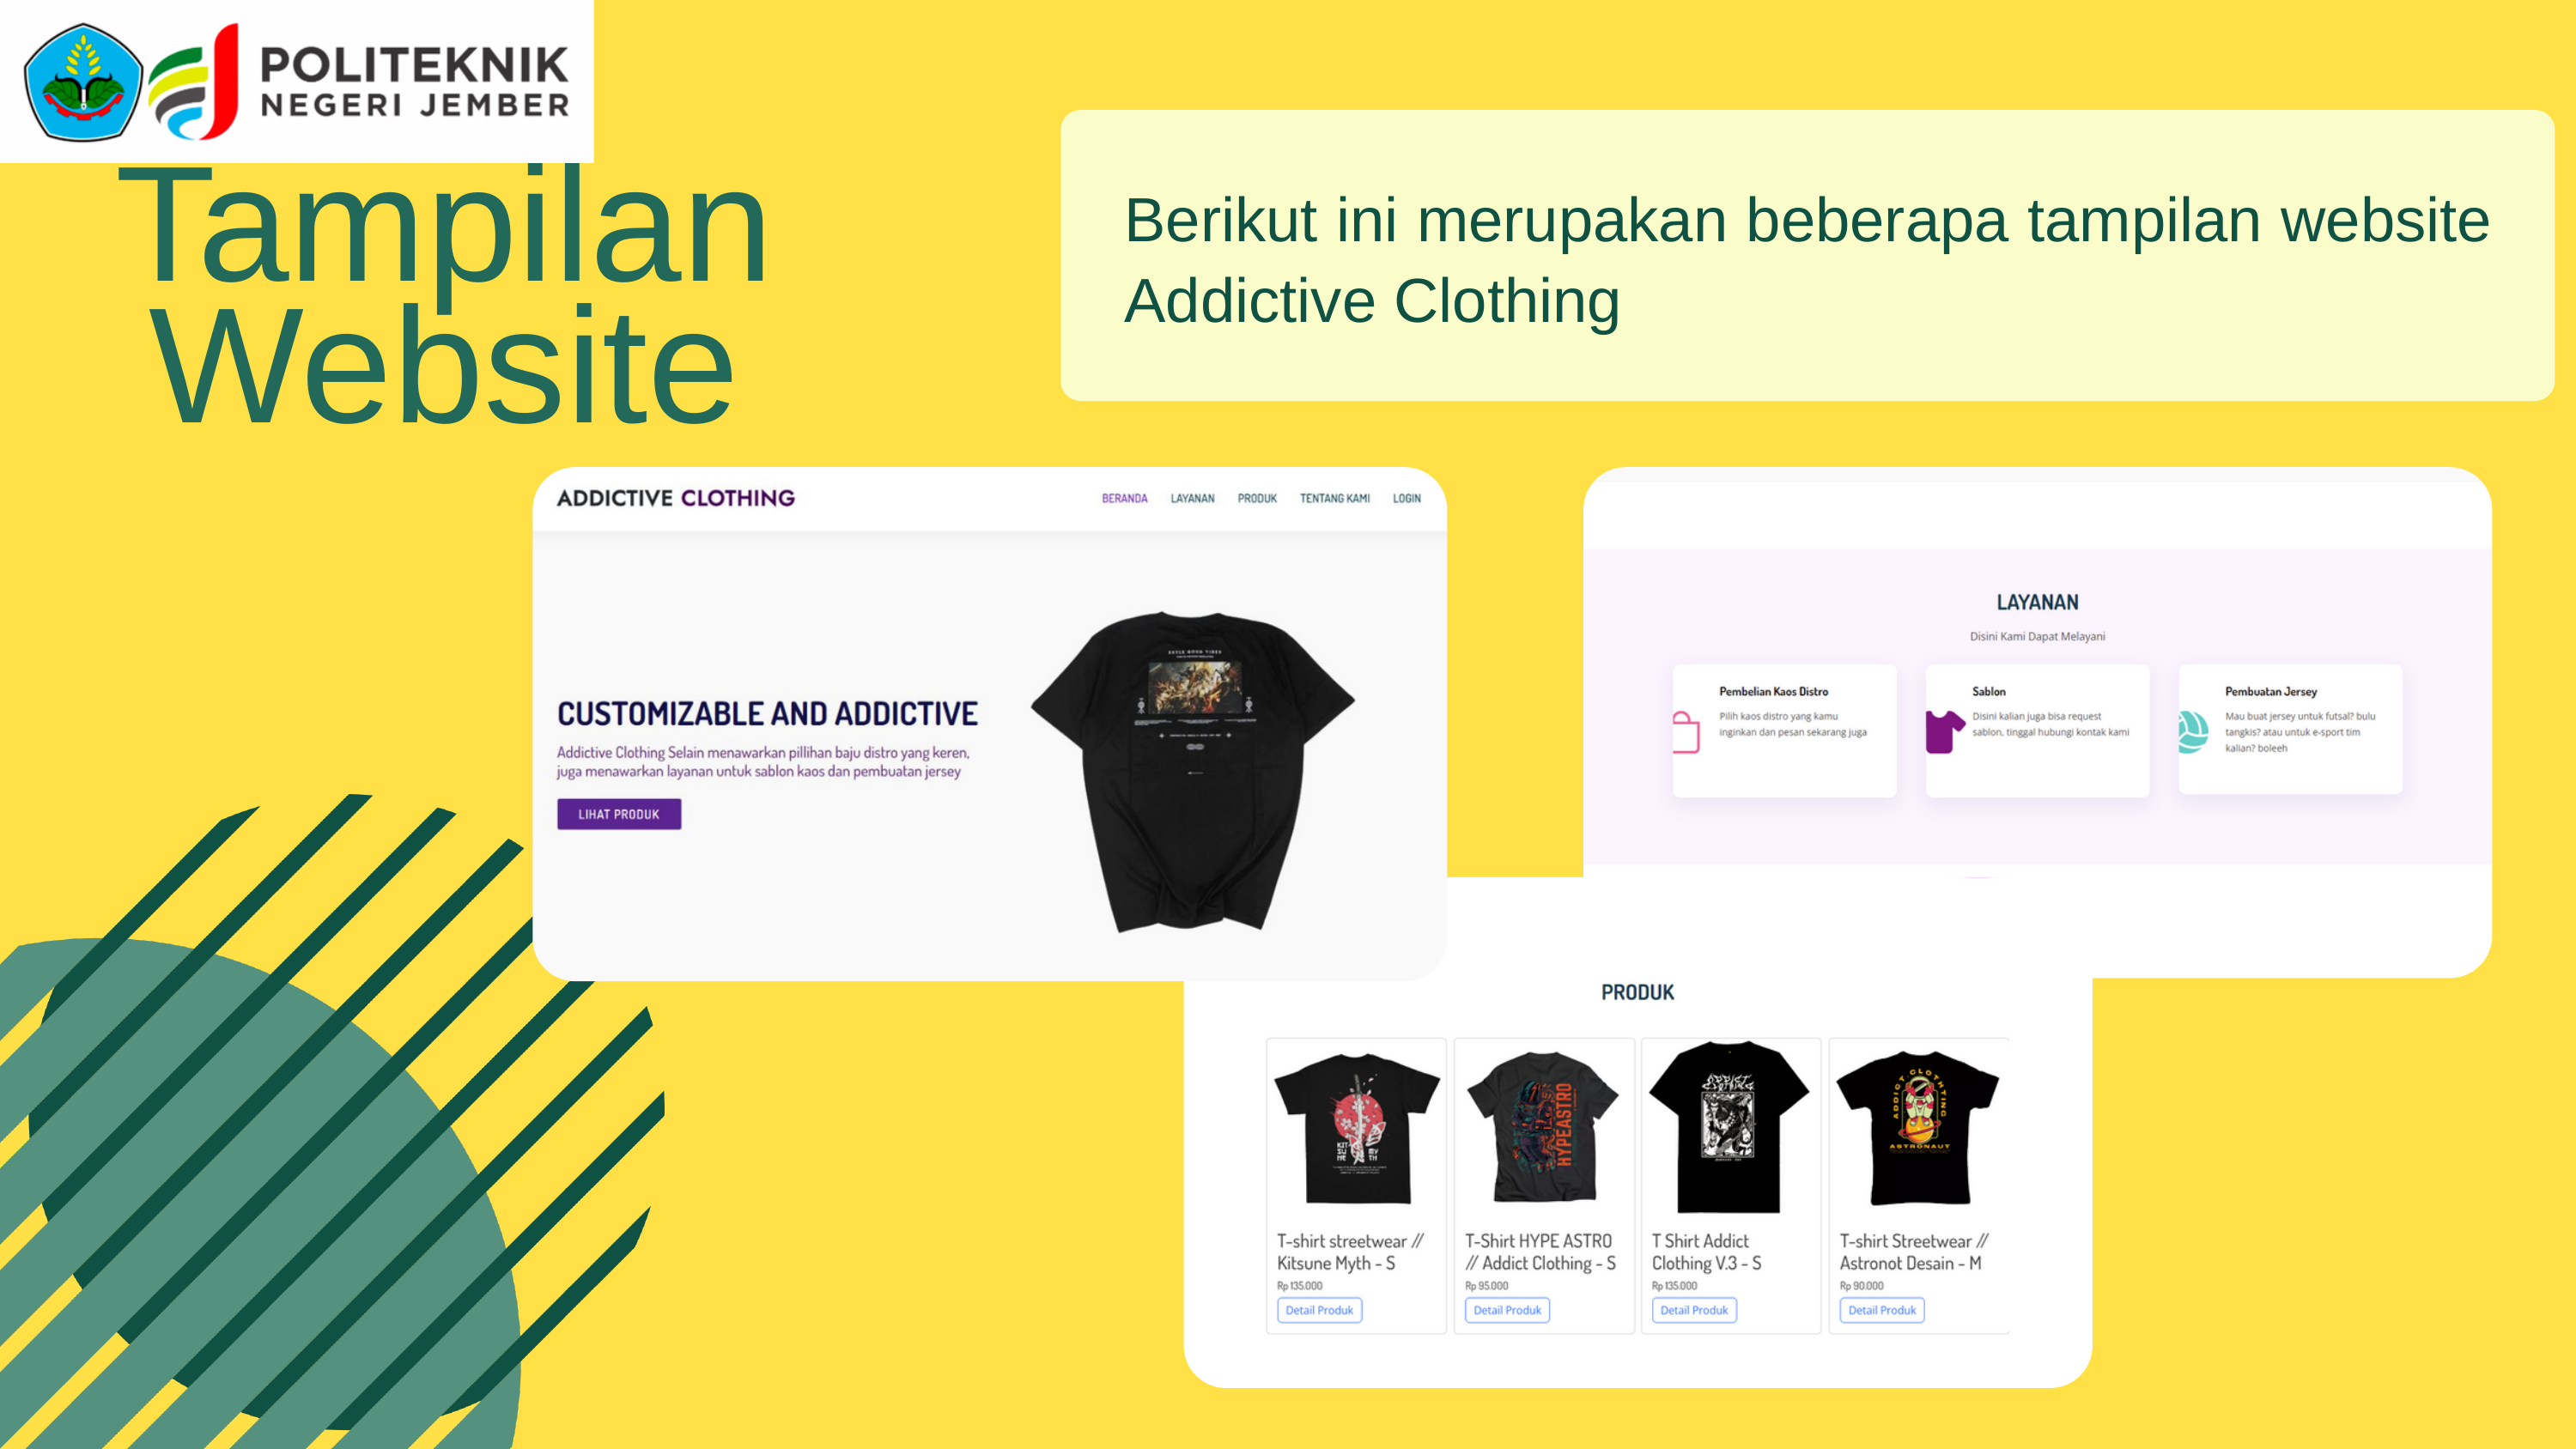

Berikut ini merupakan beberapa tampilan website Addictive Clothing
Tampilan Website